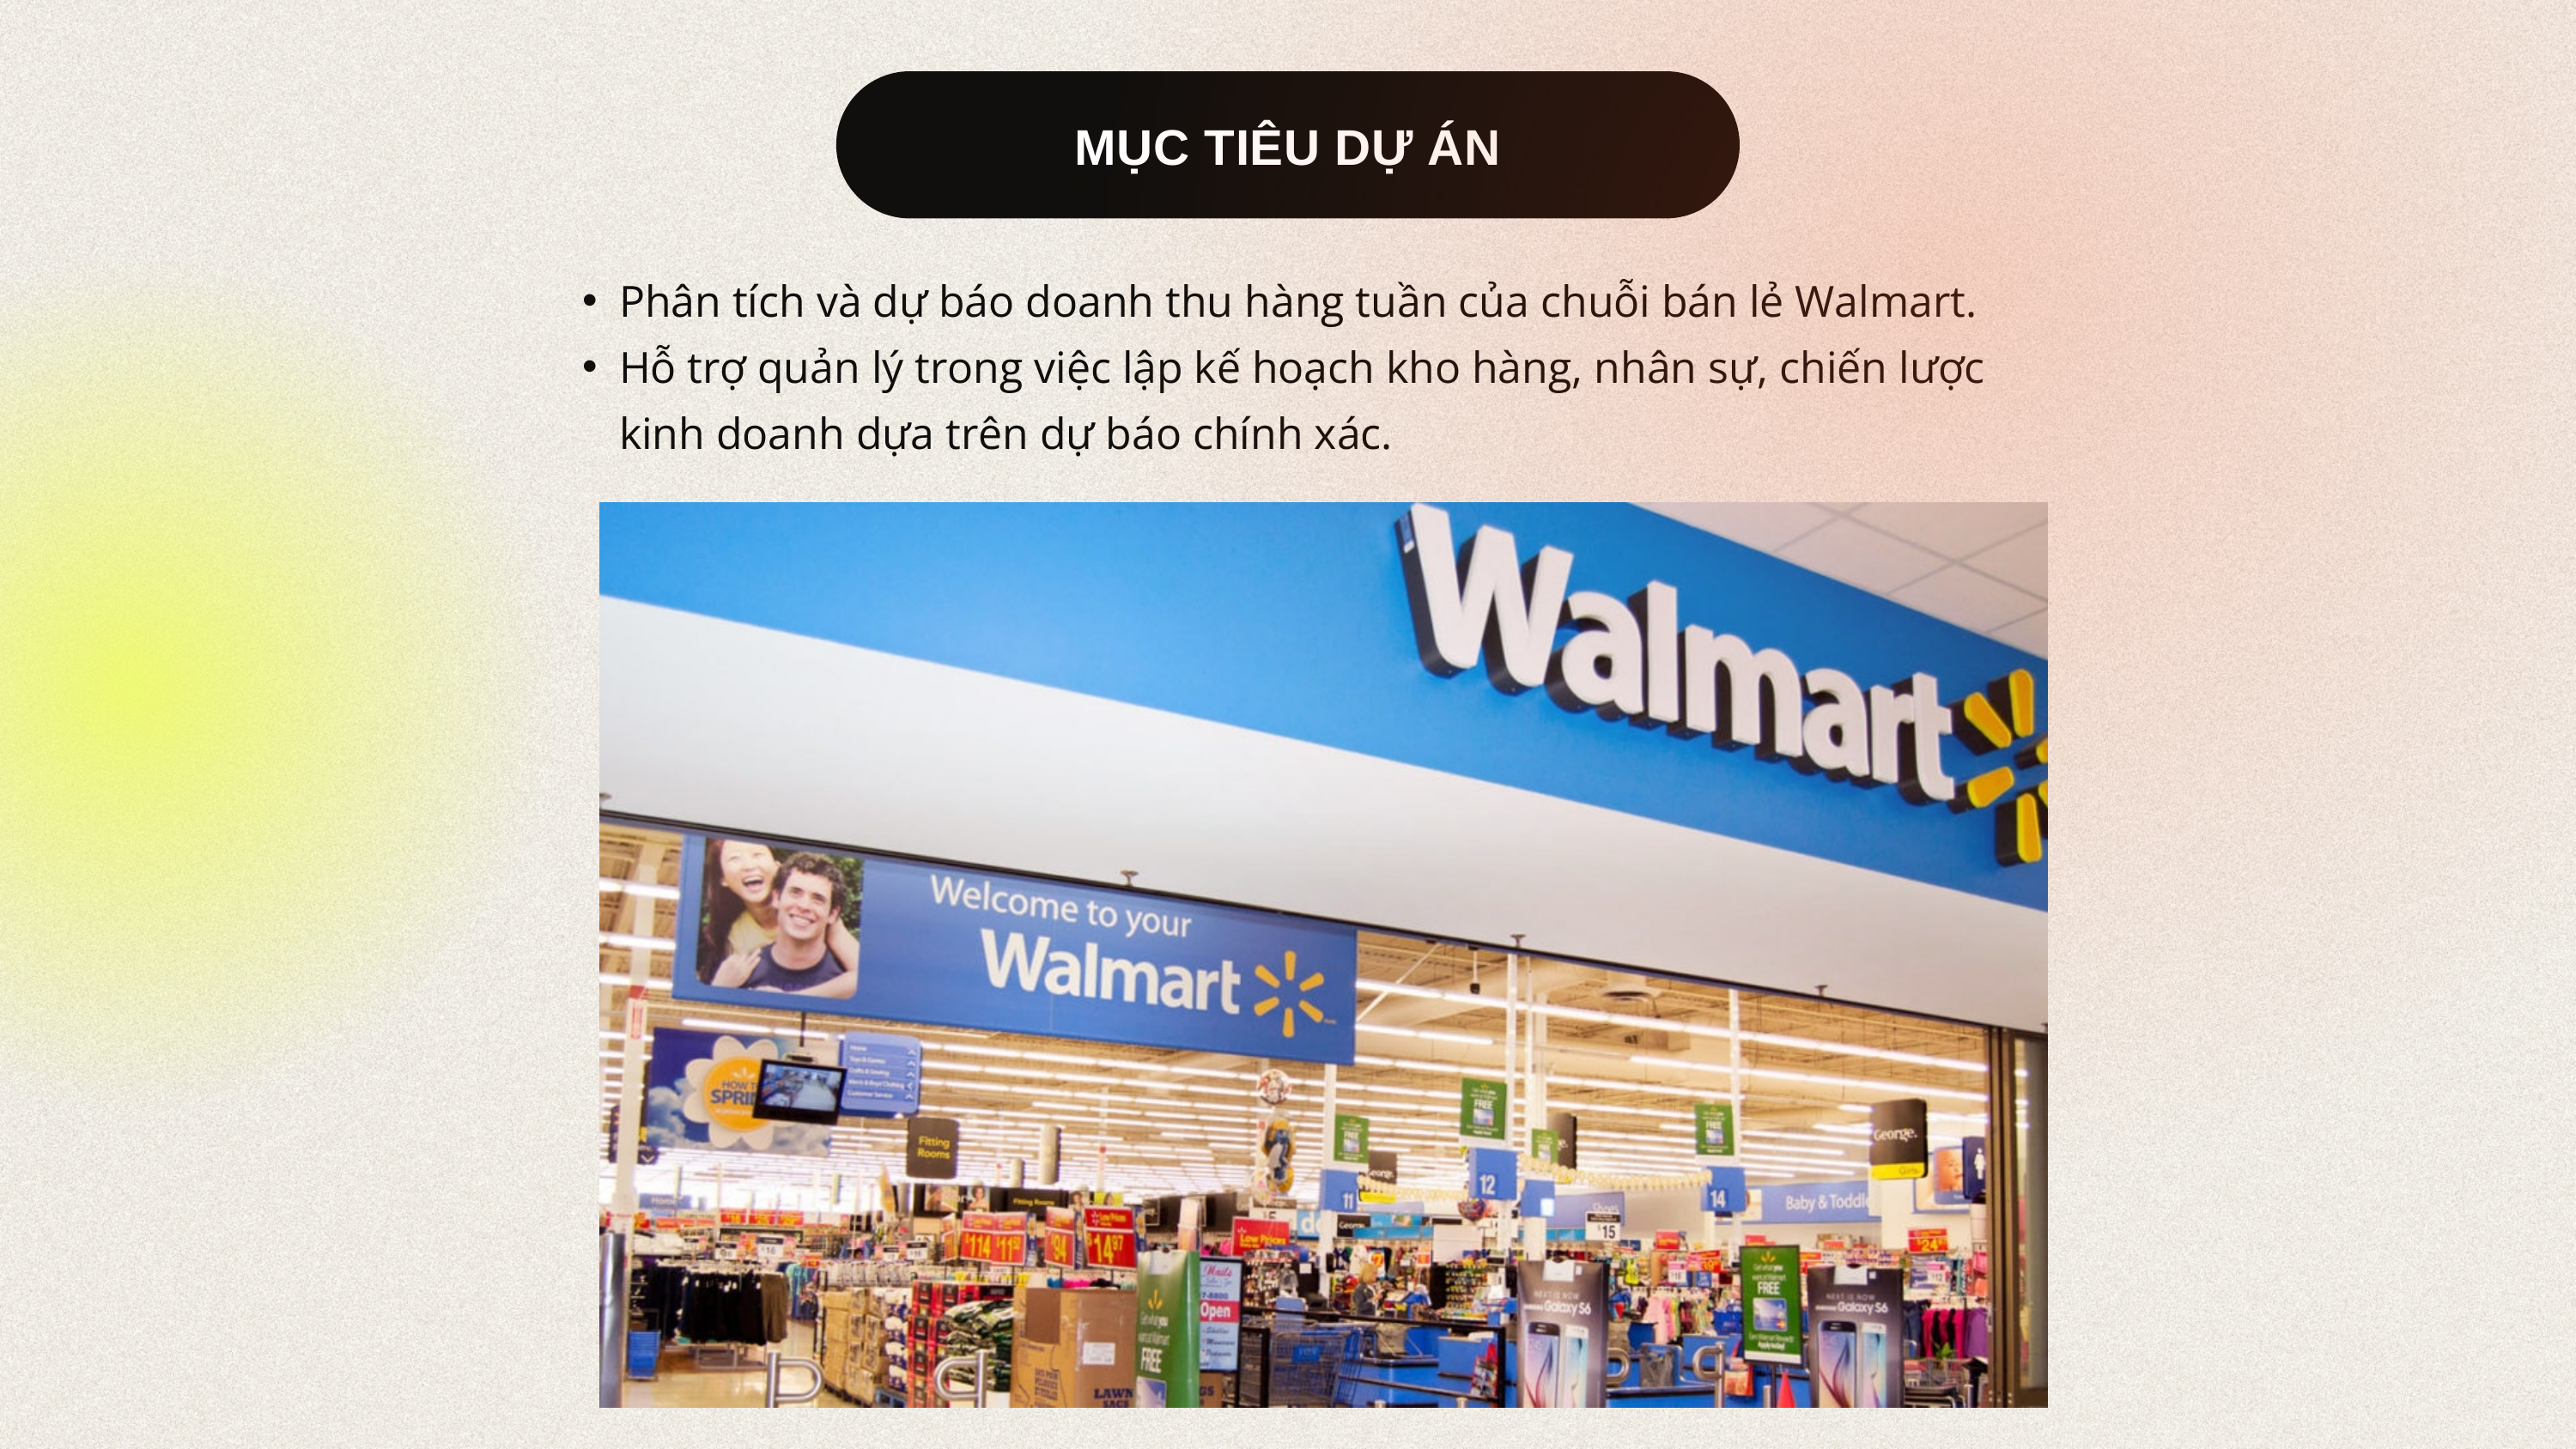

MỤC TIÊU DỰ ÁN

Phân tích và dự báo doanh thu hàng tuần của chuỗi bán lẻ Walmart.
Hỗ trợ quản lý trong việc lập kế hoạch kho hàng, nhân sự, chiến lược kinh doanh dựa trên dự báo chính xác.